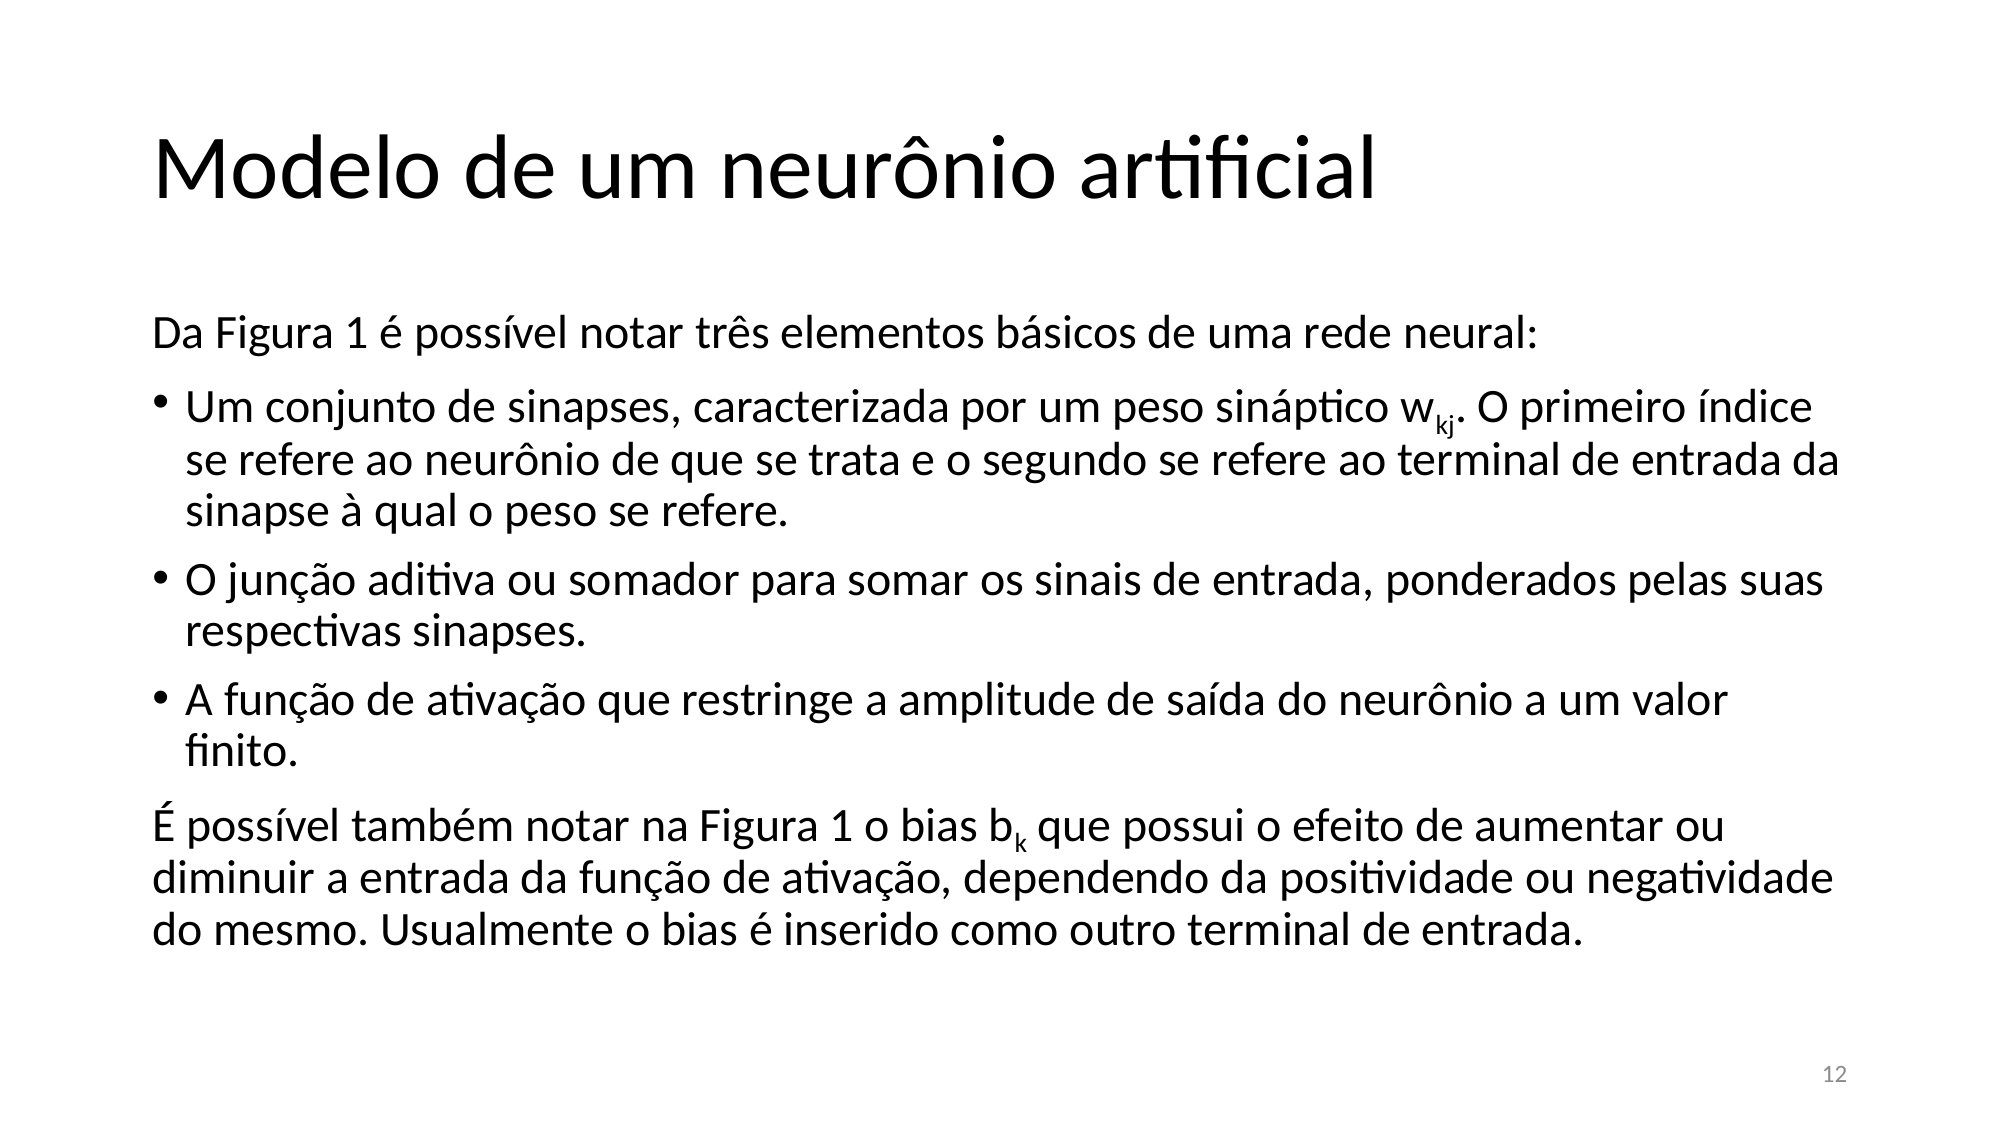

# Modelo de um neurônio artificial
Da Figura 1 é possível notar três elementos básicos de uma rede neural:
Um conjunto de sinapses, caracterizada por um peso sináptico wkj. O primeiro índice se refere ao neurônio de que se trata e o segundo se refere ao terminal de entrada da sinapse à qual o peso se refere.
O junção aditiva ou somador para somar os sinais de entrada, ponderados pelas suas respectivas sinapses.
A função de ativação que restringe a amplitude de saída do neurônio a um valor finito.
É possível também notar na Figura 1 o bias bk que possui o efeito de aumentar ou diminuir a entrada da função de ativação, dependendo da positividade ou negatividade do mesmo. Usualmente o bias é inserido como outro terminal de entrada.
12